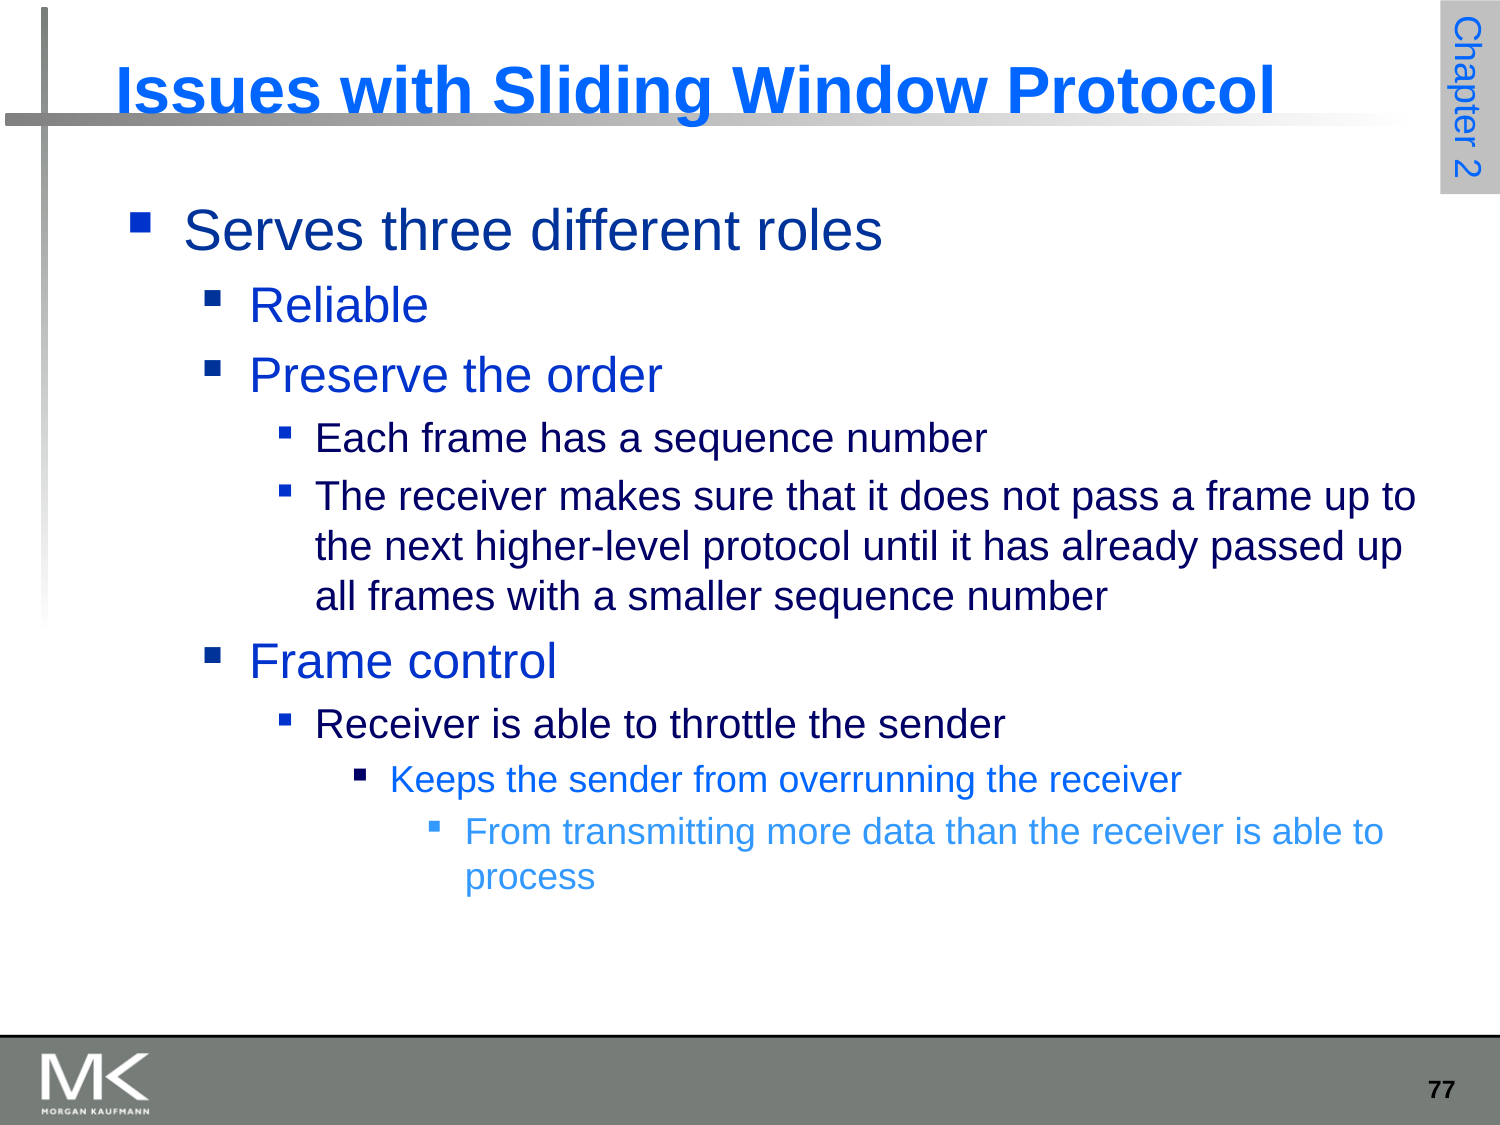

# Issues with Sliding Window Protocol
Serves three different roles
Reliable
Preserve the order
Each frame has a sequence number
The receiver makes sure that it does not pass a frame up to the next higher-level protocol until it has already passed up all frames with a smaller sequence number
Frame control
Receiver is able to throttle the sender
Keeps the sender from overrunning the receiver
From transmitting more data than the receiver is able to process